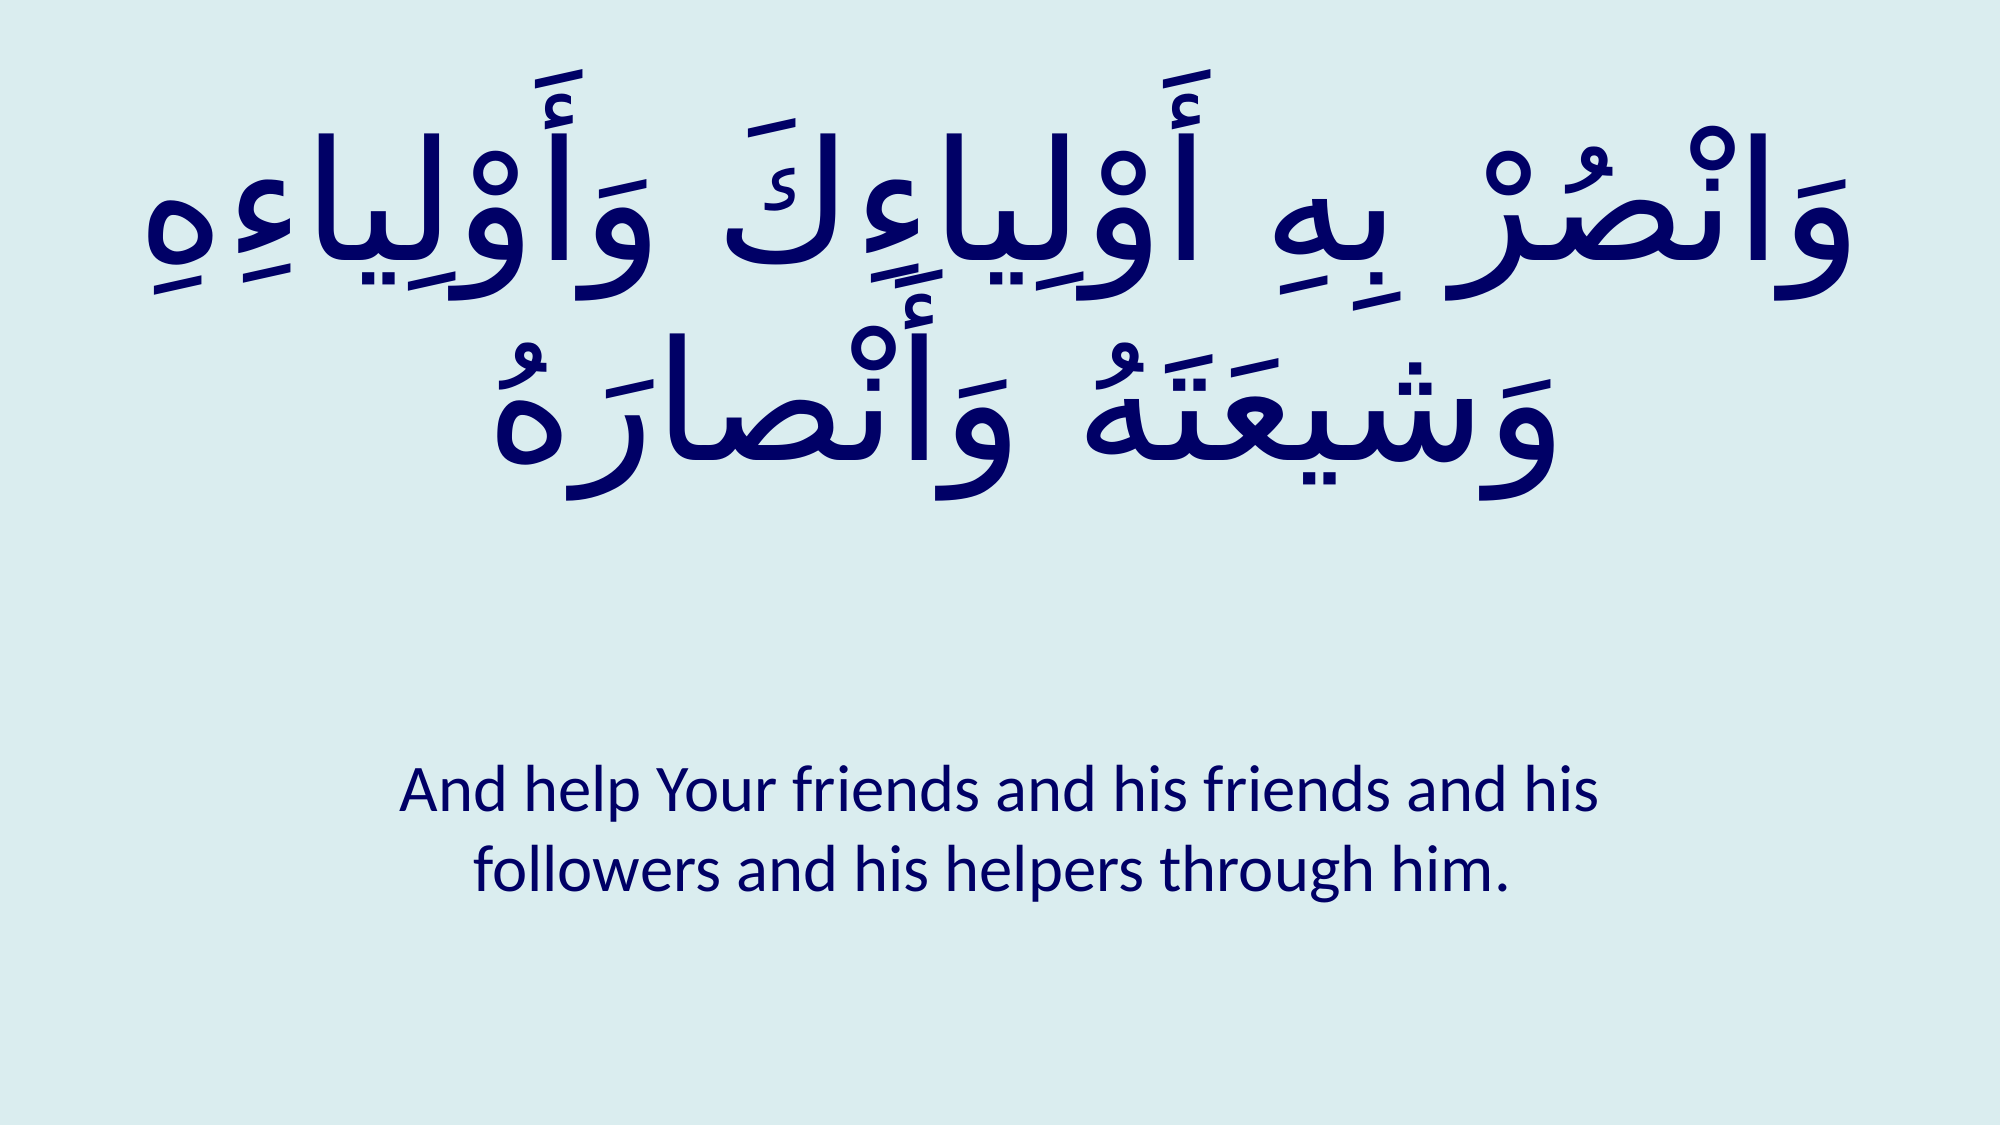

# وَانْصُرْ بِهِ أَوْلِياءِكَ وَأَوْلِياءِهِ وَشيعَتَهُ وَأَنْصارَهُ
And help Your friends and his friends and his followers and his helpers through him.